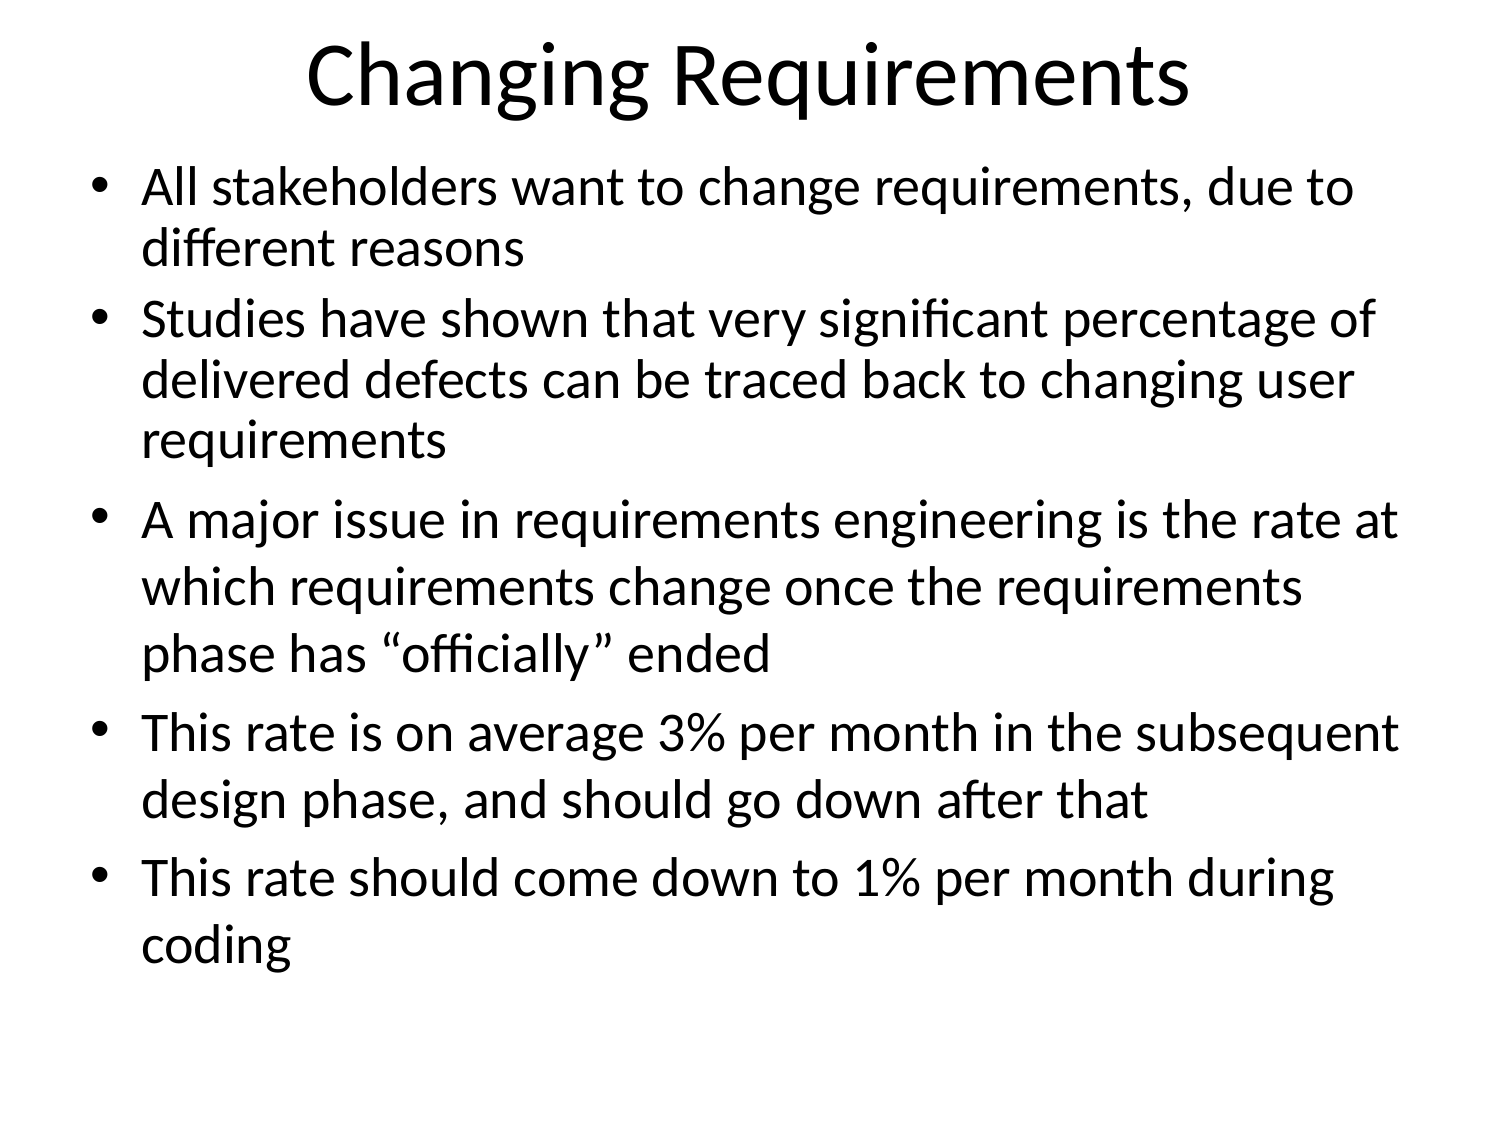

# Changing Requirements
All stakeholders want to change requirements, due to different reasons
Studies have shown that very significant percentage of delivered defects can be traced back to changing user requirements
A major issue in requirements engineering is the rate at which requirements change once the requirements phase has “officially” ended
This rate is on average 3% per month in the subsequent design phase, and should go down after that
This rate should come down to 1% per month during coding